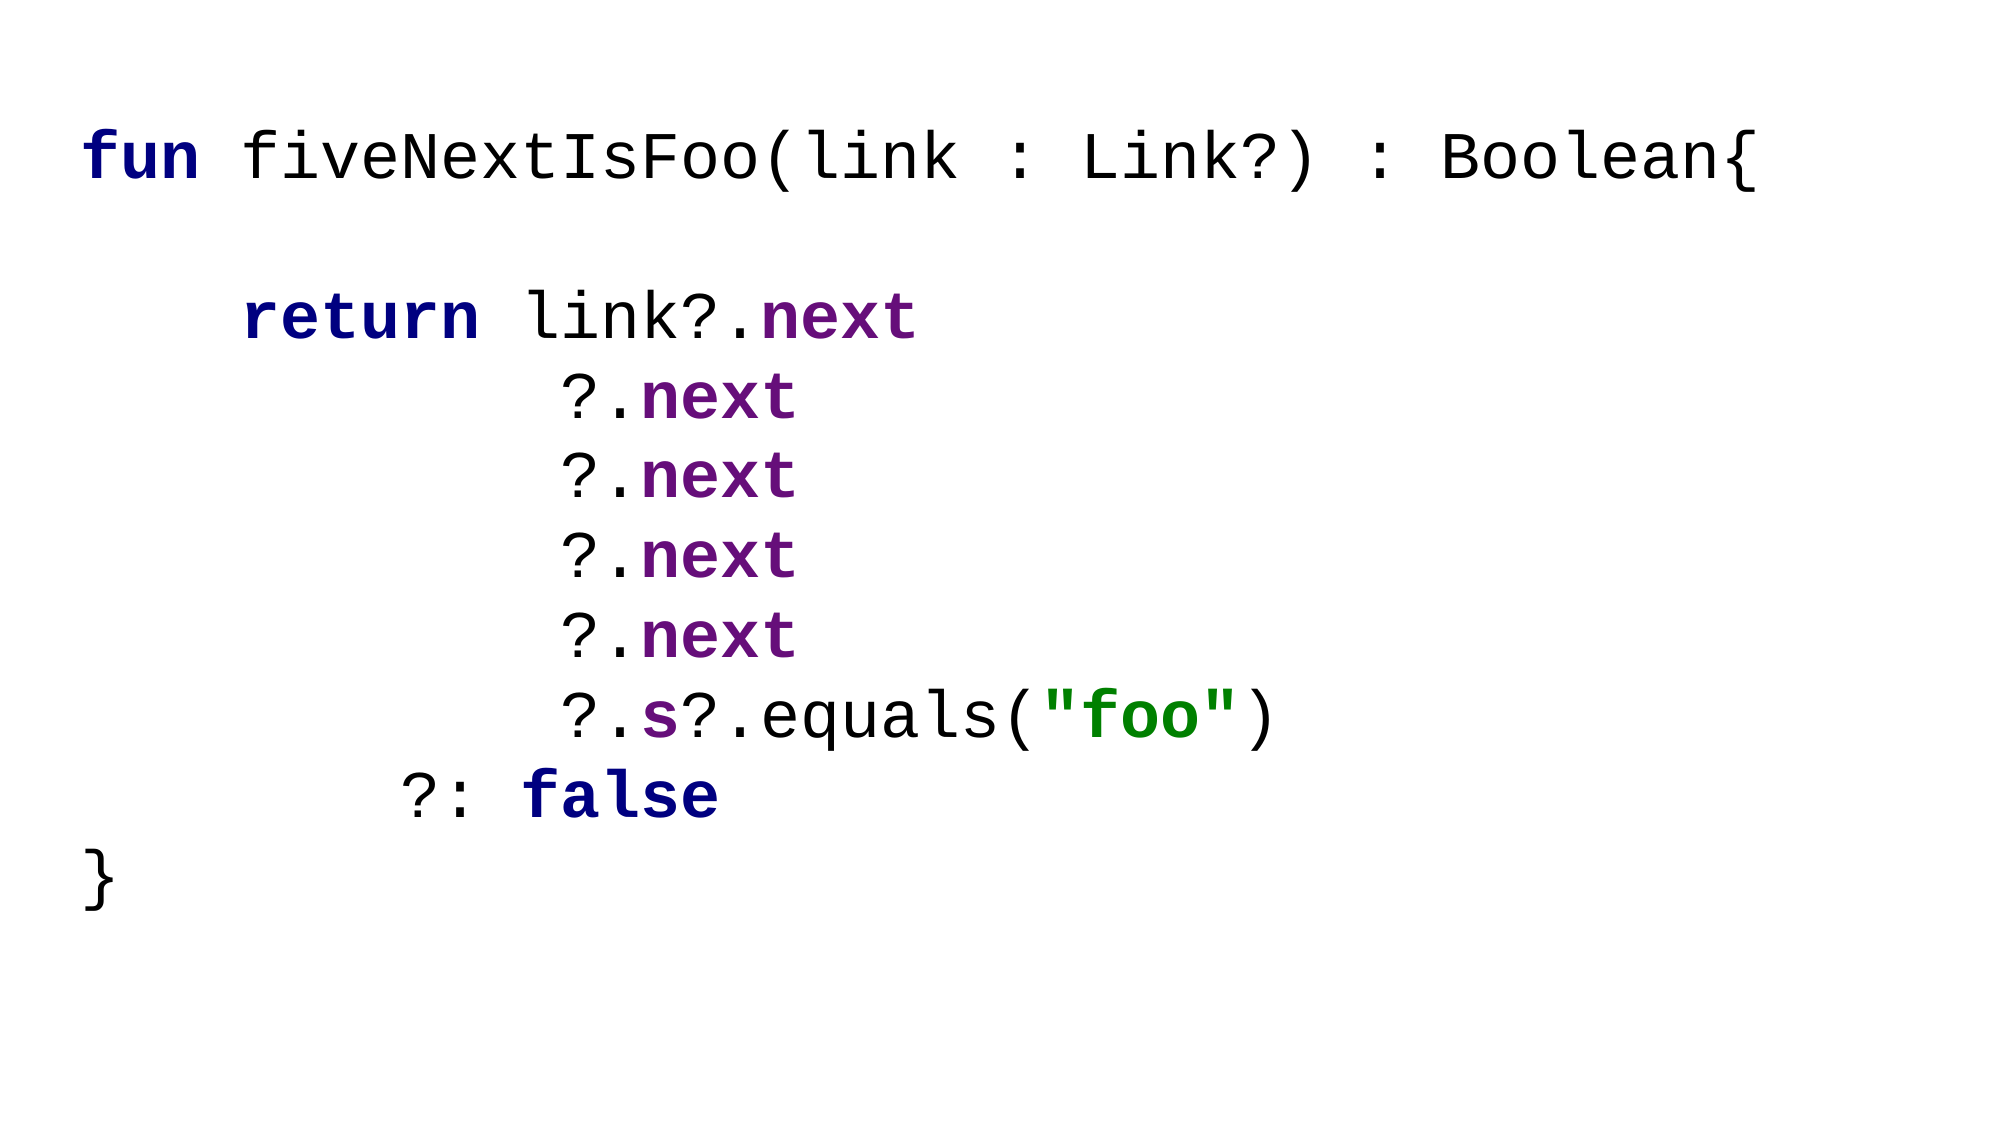

fun fiveNextIsFoo(link : Link?) : Boolean{
    return link?.next
            ?.next
            ?.next
            ?.next
            ?.next
            ?.s?.equals("foo")
        ?: false
}